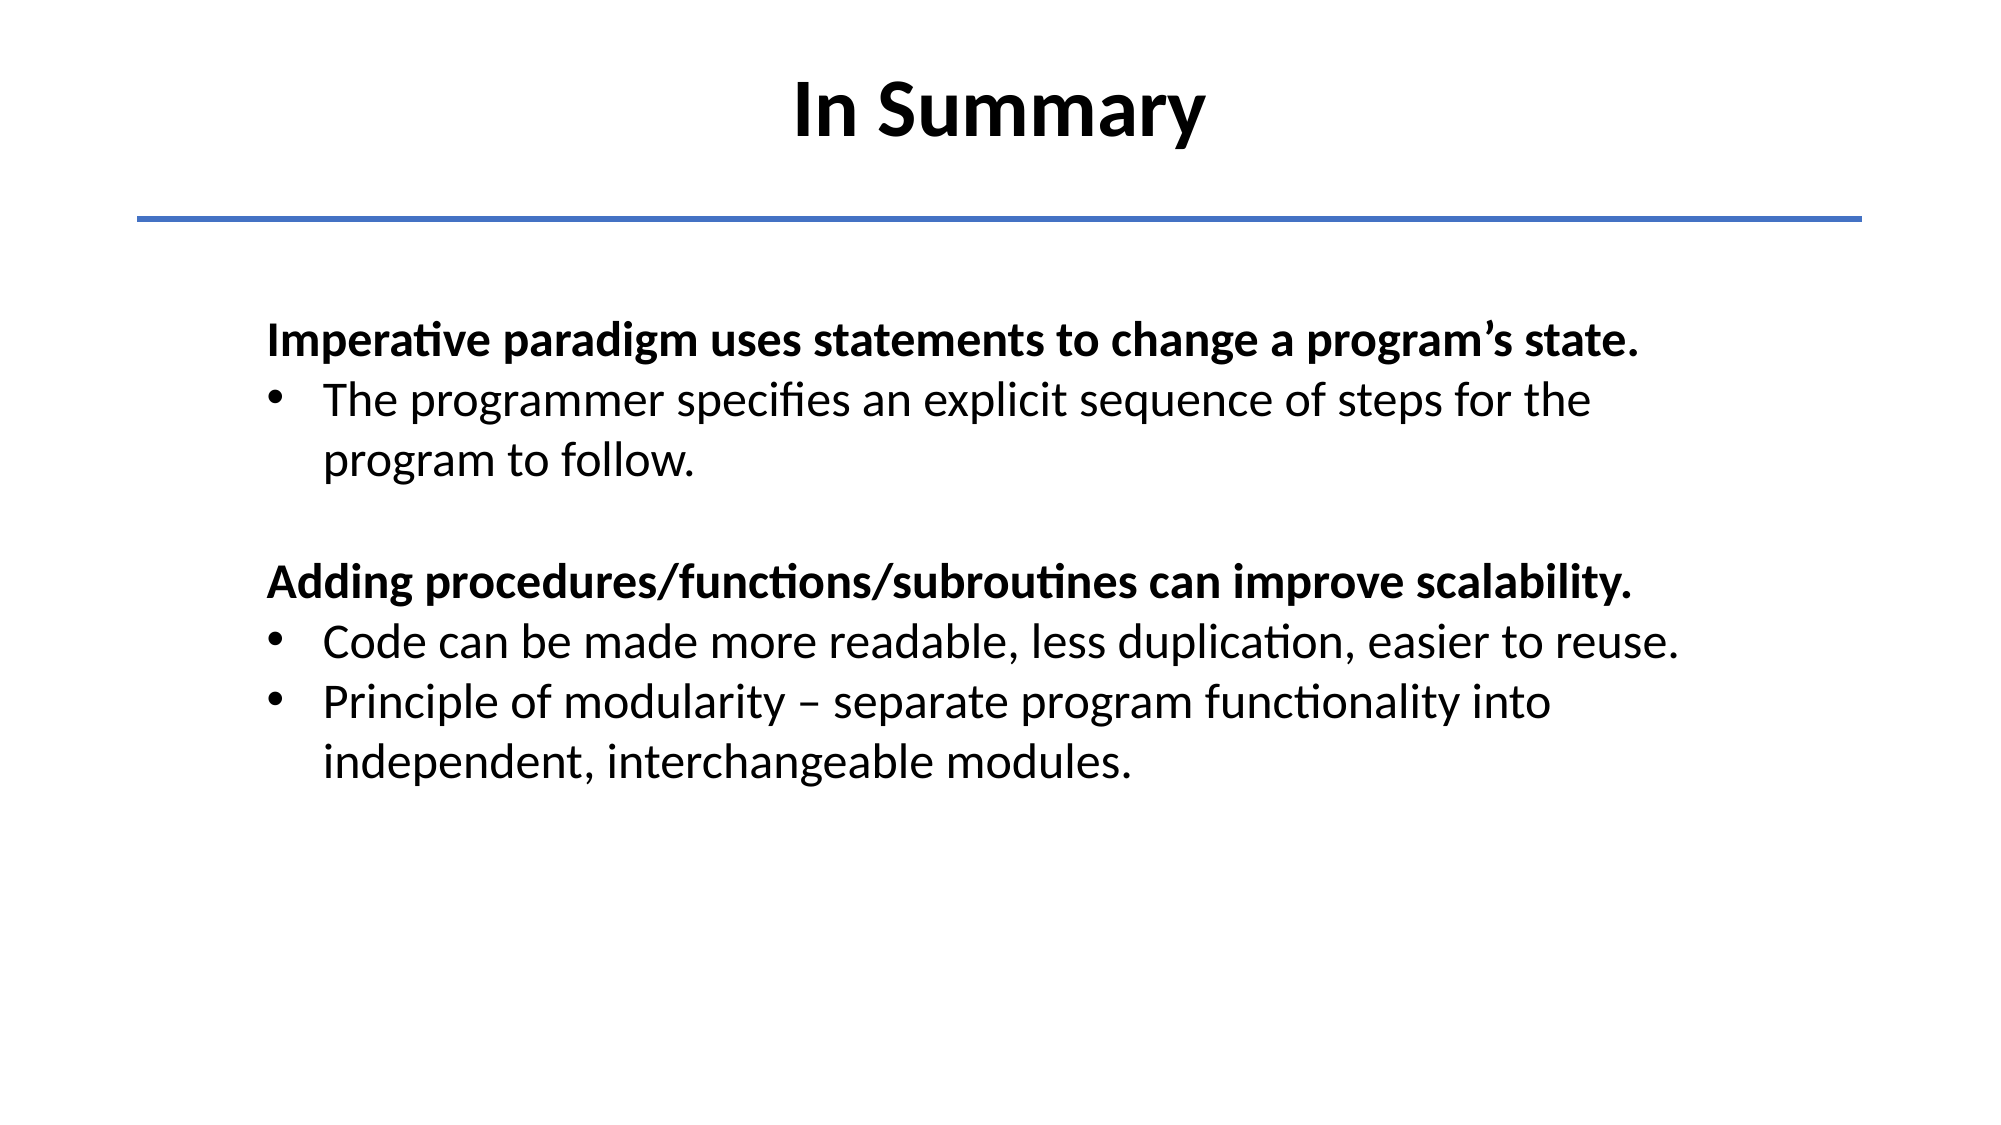

In Summary
Imperative paradigm uses statements to change a program’s state.
The programmer specifies an explicit sequence of steps for the program to follow.
Adding procedures/functions/subroutines can improve scalability.
Code can be made more readable, less duplication, easier to reuse.
Principle of modularity – separate program functionality into independent, interchangeable modules.